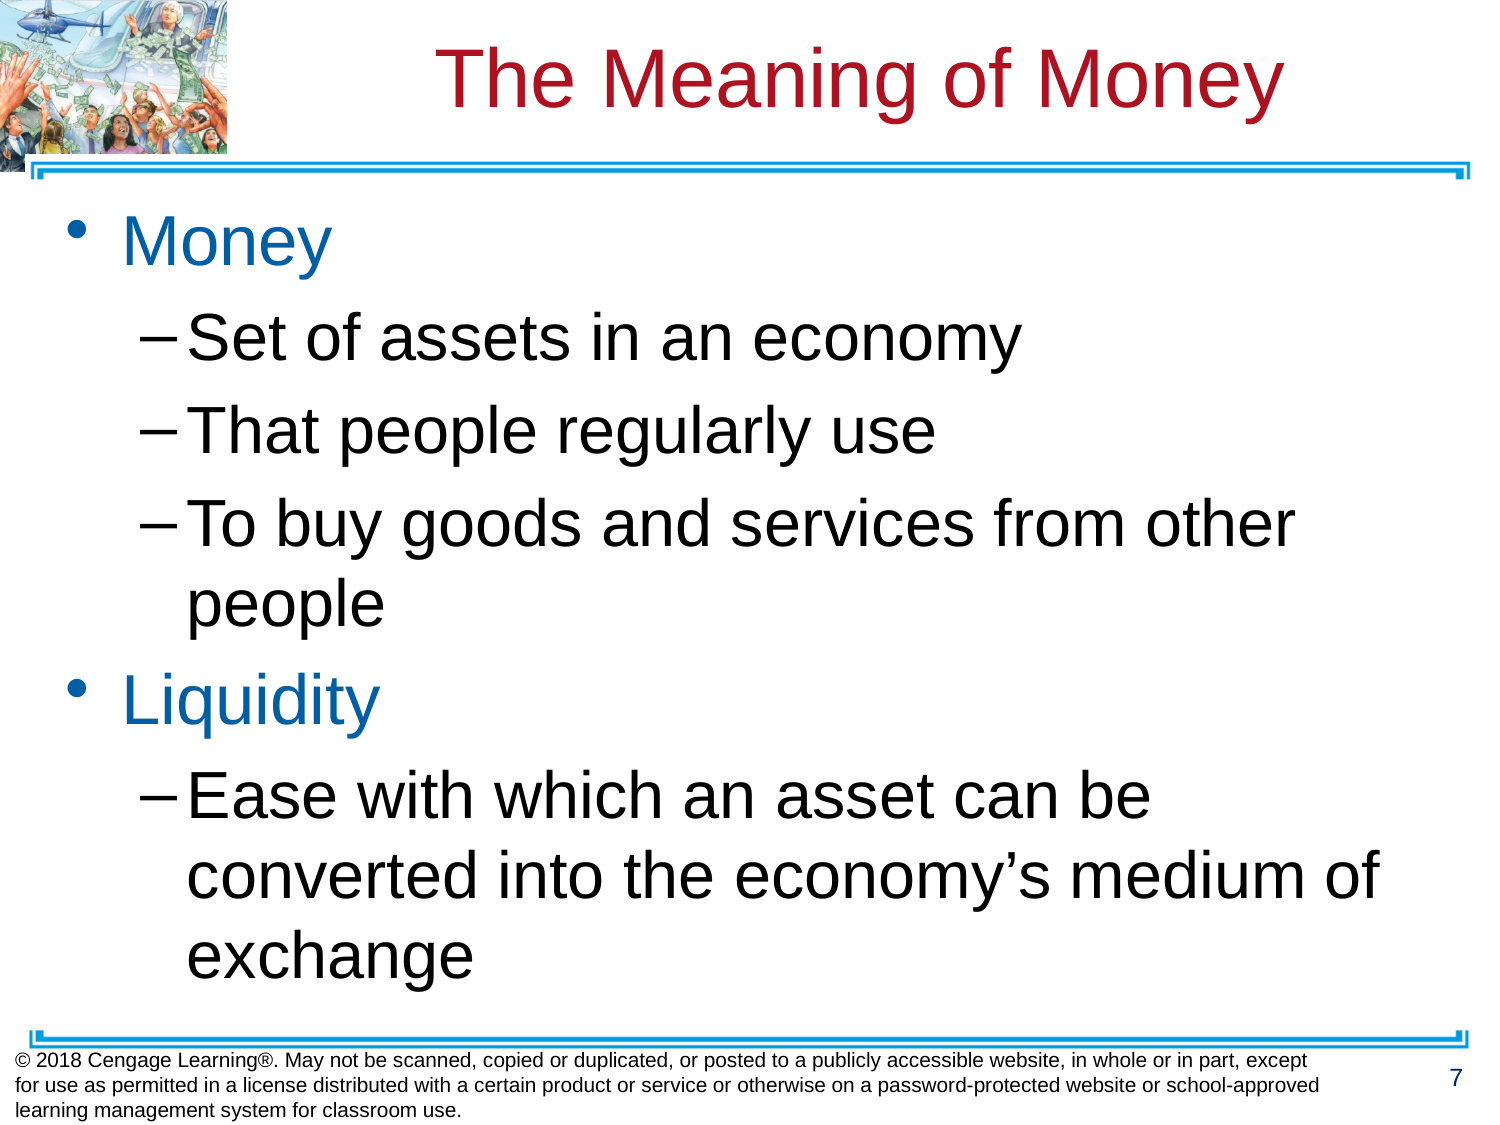

# The Meaning of Money
Money
Set of assets in an economy
That people regularly use
To buy goods and services from other people
Liquidity
Ease with which an asset can be converted into the economy’s medium of exchange
© 2018 Cengage Learning®. May not be scanned, copied or duplicated, or posted to a publicly accessible website, in whole or in part, except for use as permitted in a license distributed with a certain product or service or otherwise on a password-protected website or school-approved learning management system for classroom use.
7